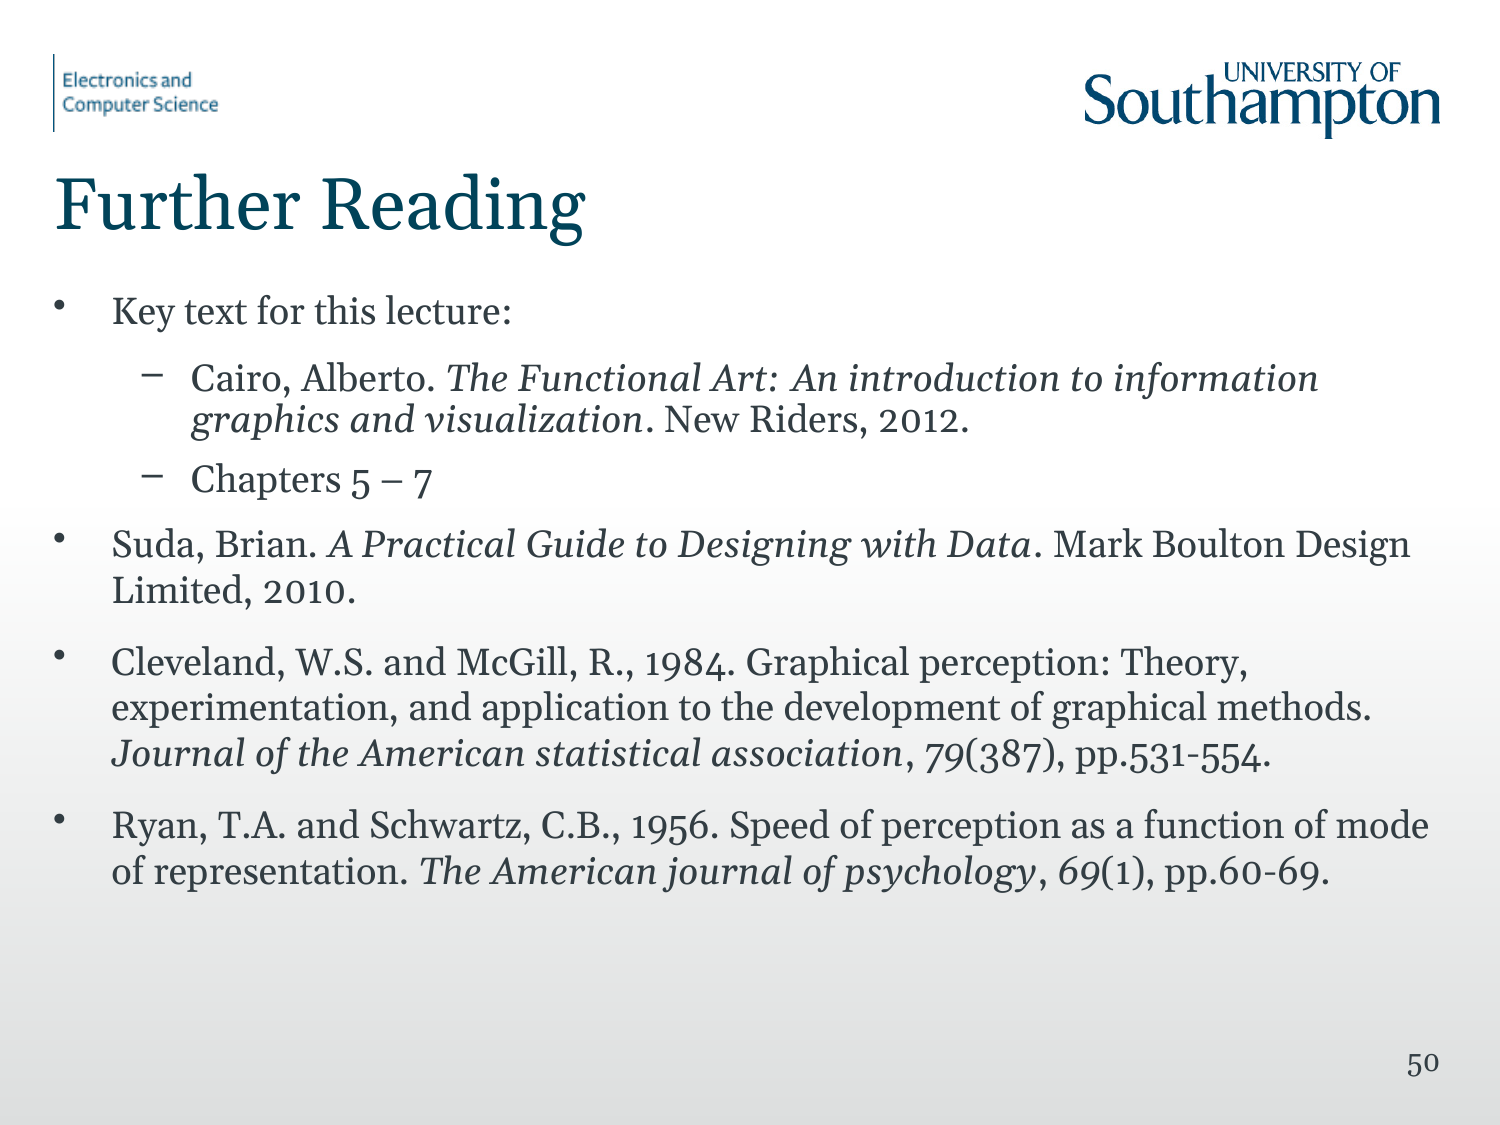

# Further Reading
Key text for this lecture:
Cairo, Alberto. The Functional Art: An introduction to information graphics and visualization. New Riders, 2012.
Chapters 5 – 7
Suda, Brian. A Practical Guide to Designing with Data. Mark Boulton Design Limited, 2010.
Cleveland, W.S. and McGill, R., 1984. Graphical perception: Theory, experimentation, and application to the development of graphical methods. Journal of the American statistical association, 79(387), pp.531-554.
Ryan, T.A. and Schwartz, C.B., 1956. Speed of perception as a function of mode of representation. The American journal of psychology, 69(1), pp.60-69.

50